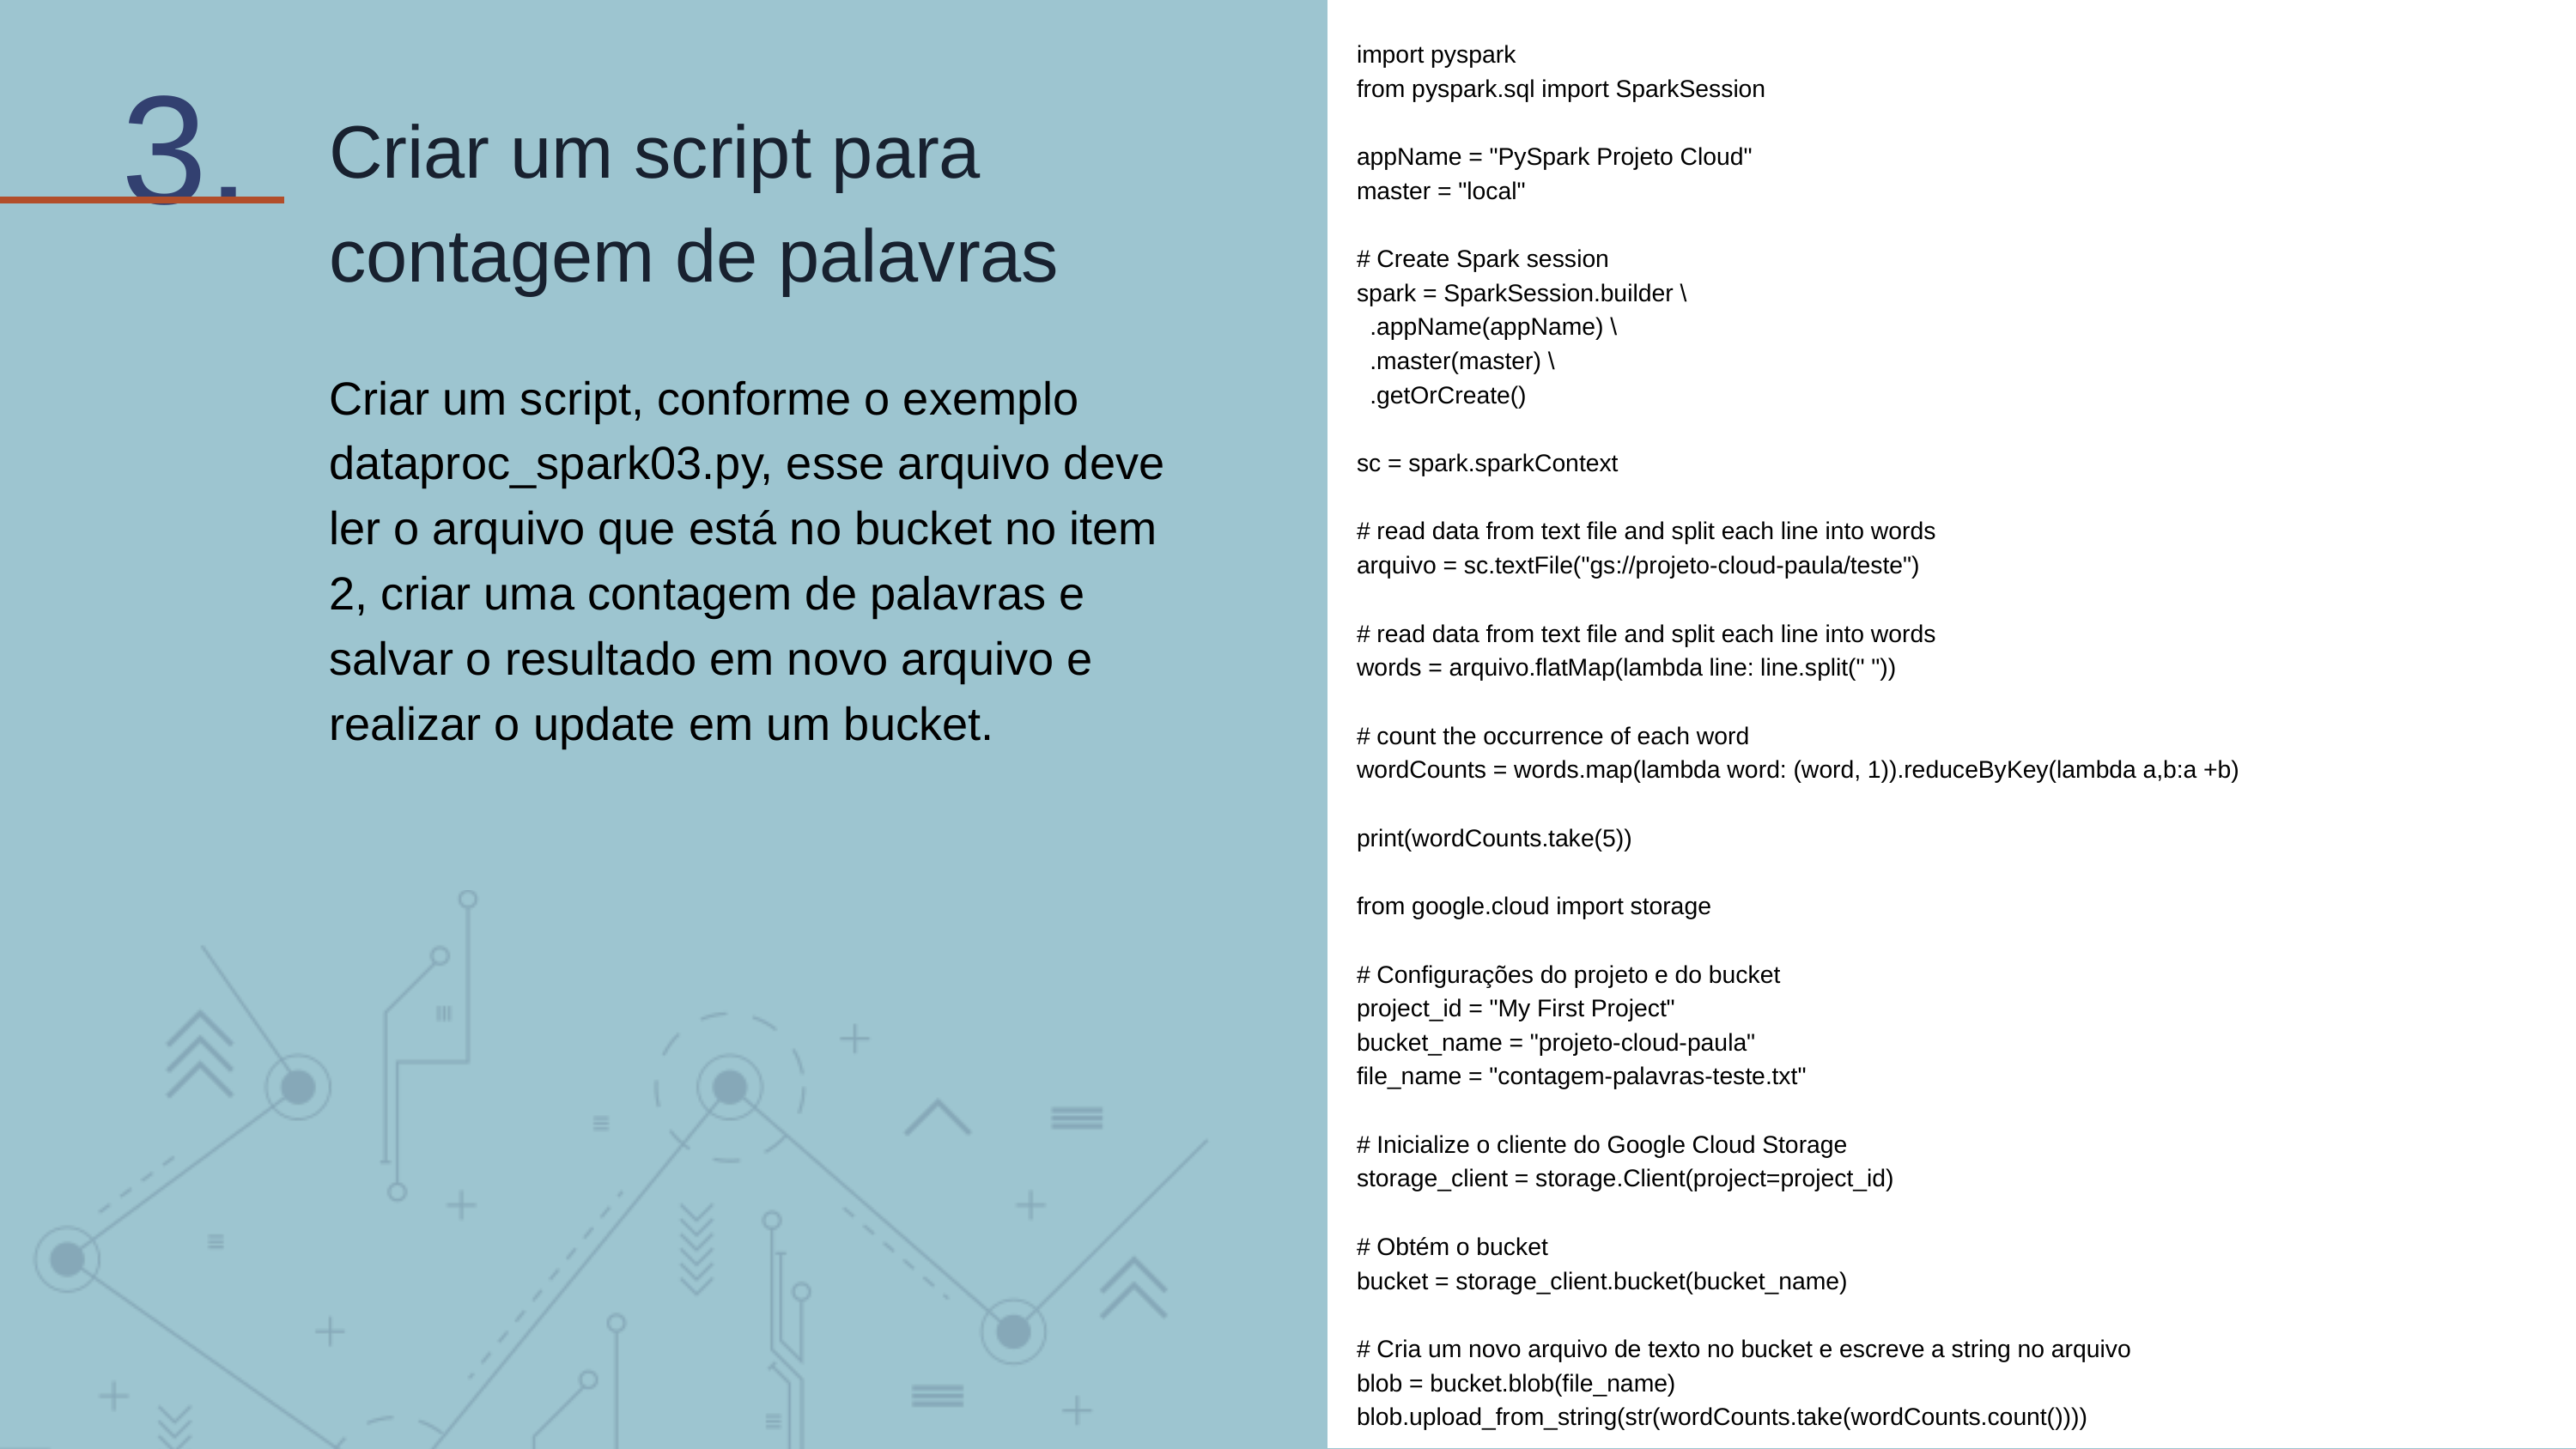

3.
import pyspark
from pyspark.sql import SparkSession

appName = "PySpark Projeto Cloud"
master = "local"

# Create Spark session
spark = SparkSession.builder \
  .appName(appName) \
  .master(master) \
  .getOrCreate()

sc = spark.sparkContext

# read data from text file and split each line into words
arquivo = sc.textFile("gs://projeto-cloud-paula/teste")

# read data from text file and split each line into words
words = arquivo.flatMap(lambda line: line.split(" "))

# count the occurrence of each word
wordCounts = words.map(lambda word: (word, 1)).reduceByKey(lambda a,b:a +b)

print(wordCounts.take(5))

from google.cloud import storage

# Configurações do projeto e do bucket
project_id = "My First Project"
bucket_name = "projeto-cloud-paula"
file_name = "contagem-palavras-teste.txt"

# Inicialize o cliente do Google Cloud Storage
storage_client = storage.Client(project=project_id)

# Obtém o bucket
bucket = storage_client.bucket(bucket_name)

# Cria um novo arquivo de texto no bucket e escreve a string no arquivo
blob = bucket.blob(file_name)
blob.upload_from_string(str(wordCounts.take(wordCounts.count())))

Criar um script para contagem de palavras

Criar um script, conforme o exemplo dataproc_spark03.py, esse arquivo deve ler o arquivo que está no bucket no item 2, criar uma contagem de palavras e salvar o resultado em novo arquivo e realizar o update em um bucket.